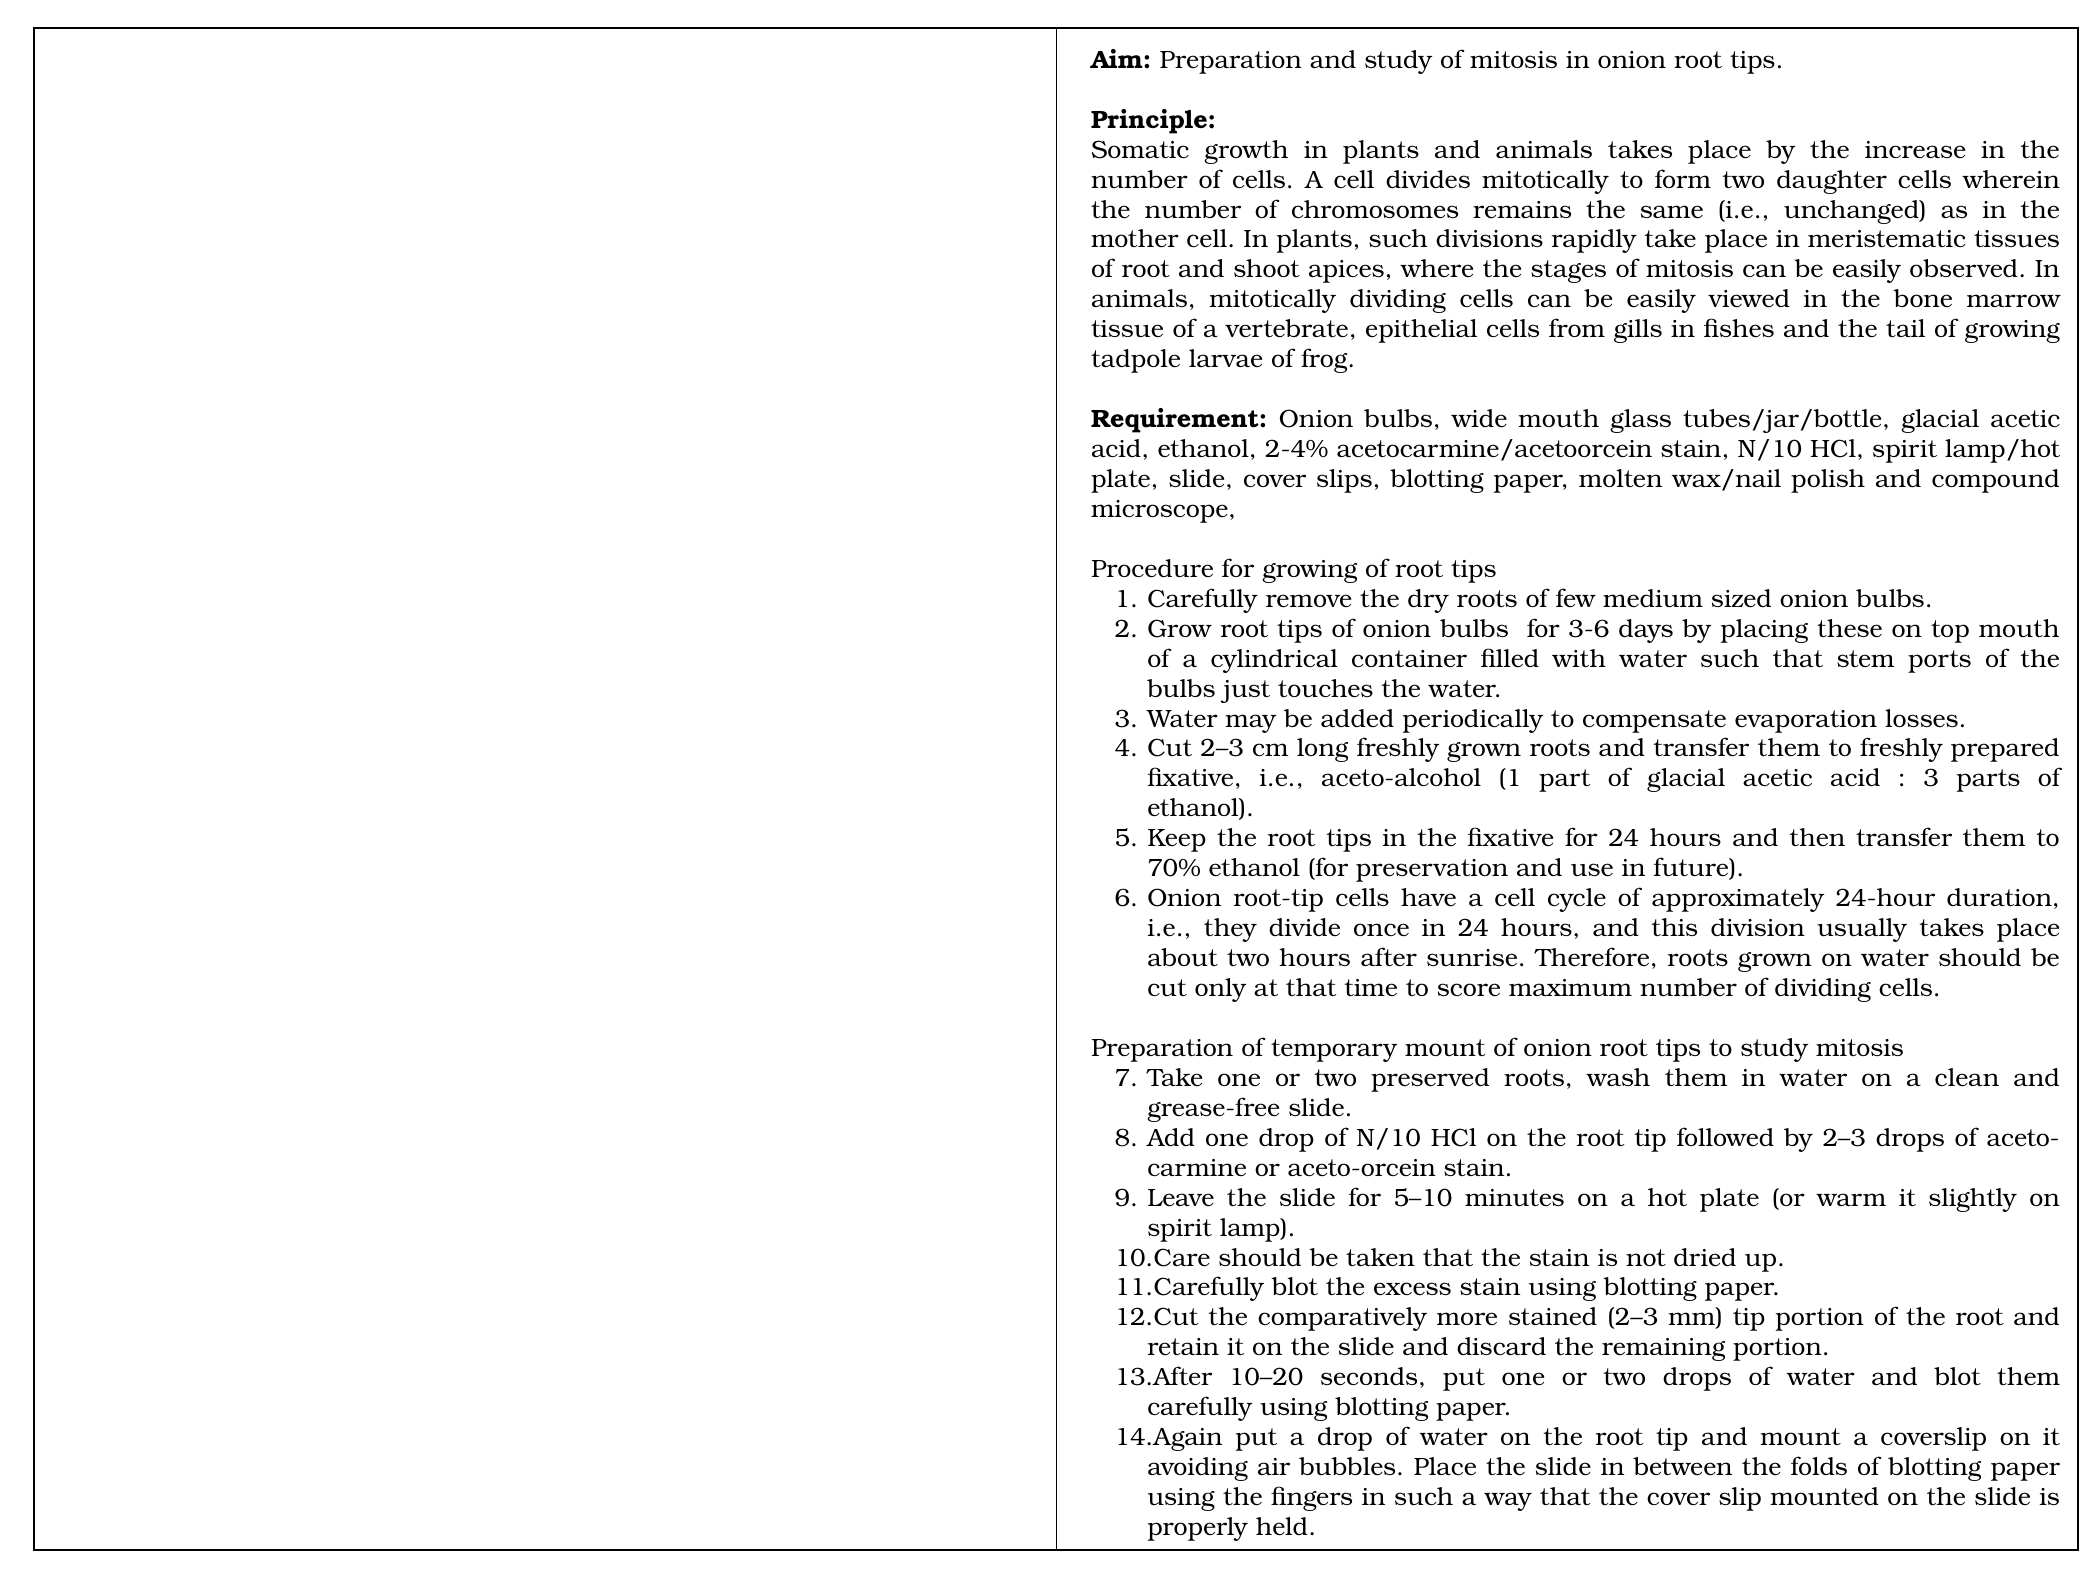

Aim: Preparation and study of mitosis in onion root tips.

Principle:
Somatic growth in plants and animals takes place by the increase in the number of cells. A cell divides mitotically to form two daughter cells wherein the number of chromosomes remains the same (i.e., unchanged) as in the mother cell. In plants, such divisions rapidly take place in meristematic tissues of root and shoot apices, where the stages of mitosis can be easily observed. In animals, mitotically dividing cells can be easily viewed in the bone marrow tissue of a vertebrate, epithelial cells from gills in fishes and the tail of growing tadpole larvae of frog.

Requirement: Onion bulbs, wide mouth glass tubes/jar/bottle, glacial acetic acid, ethanol, 2-4% acetocarmine/acetoorcein stain, N/10 HCl, spirit lamp/hot plate, slide, cover slips, blotting paper, molten wax/nail polish and compound microscope,

Procedure for growing of root tips
Carefully remove the dry roots of few medium sized onion bulbs.
Grow root tips of onion bulbs  for 3-6 days by placing these on top mouth of a cylindrical container filled with water such that stem ports of the bulbs just touches the water.
Water may be added periodically to compensate evaporation losses.
Cut 2–3 cm long freshly grown roots and transfer them to freshly prepared fixative, i.e., aceto-alcohol (1 part of glacial acetic acid : 3 parts of ethanol).
Keep the root tips in the fixative for 24 hours and then transfer them to 70% ethanol (for preservation and use in future).
Onion root-tip cells have a cell cycle of approximately 24-hour duration, i.e., they divide once in 24 hours, and this division usually takes place about two hours after sunrise. Therefore, roots grown on water should be cut only at that time to score maximum number of dividing cells.

Preparation of temporary mount of onion root tips to study mitosis
Take one or two preserved roots, wash them in water on a clean and grease-free slide.
Add one drop of N/10 HCl on the root tip followed by 2–3 drops of aceto-carmine or aceto-orcein stain.
Leave the slide for 5–10 minutes on a hot plate (or warm it slightly on spirit lamp).
Care should be taken that the stain is not dried up.
Carefully blot the excess stain using blotting paper.
Cut the comparatively more stained (2–3 mm) tip portion of the root and retain it on the slide and discard the remaining portion.
After 10–20 seconds, put one or two drops of water and blot them carefully using blotting paper.
Again put a drop of water on the root tip and mount a coverslip on it avoiding air bubbles. Place the slide in between the folds of blotting paper using the fingers in such a way that the cover slip mounted on the slide is properly held.